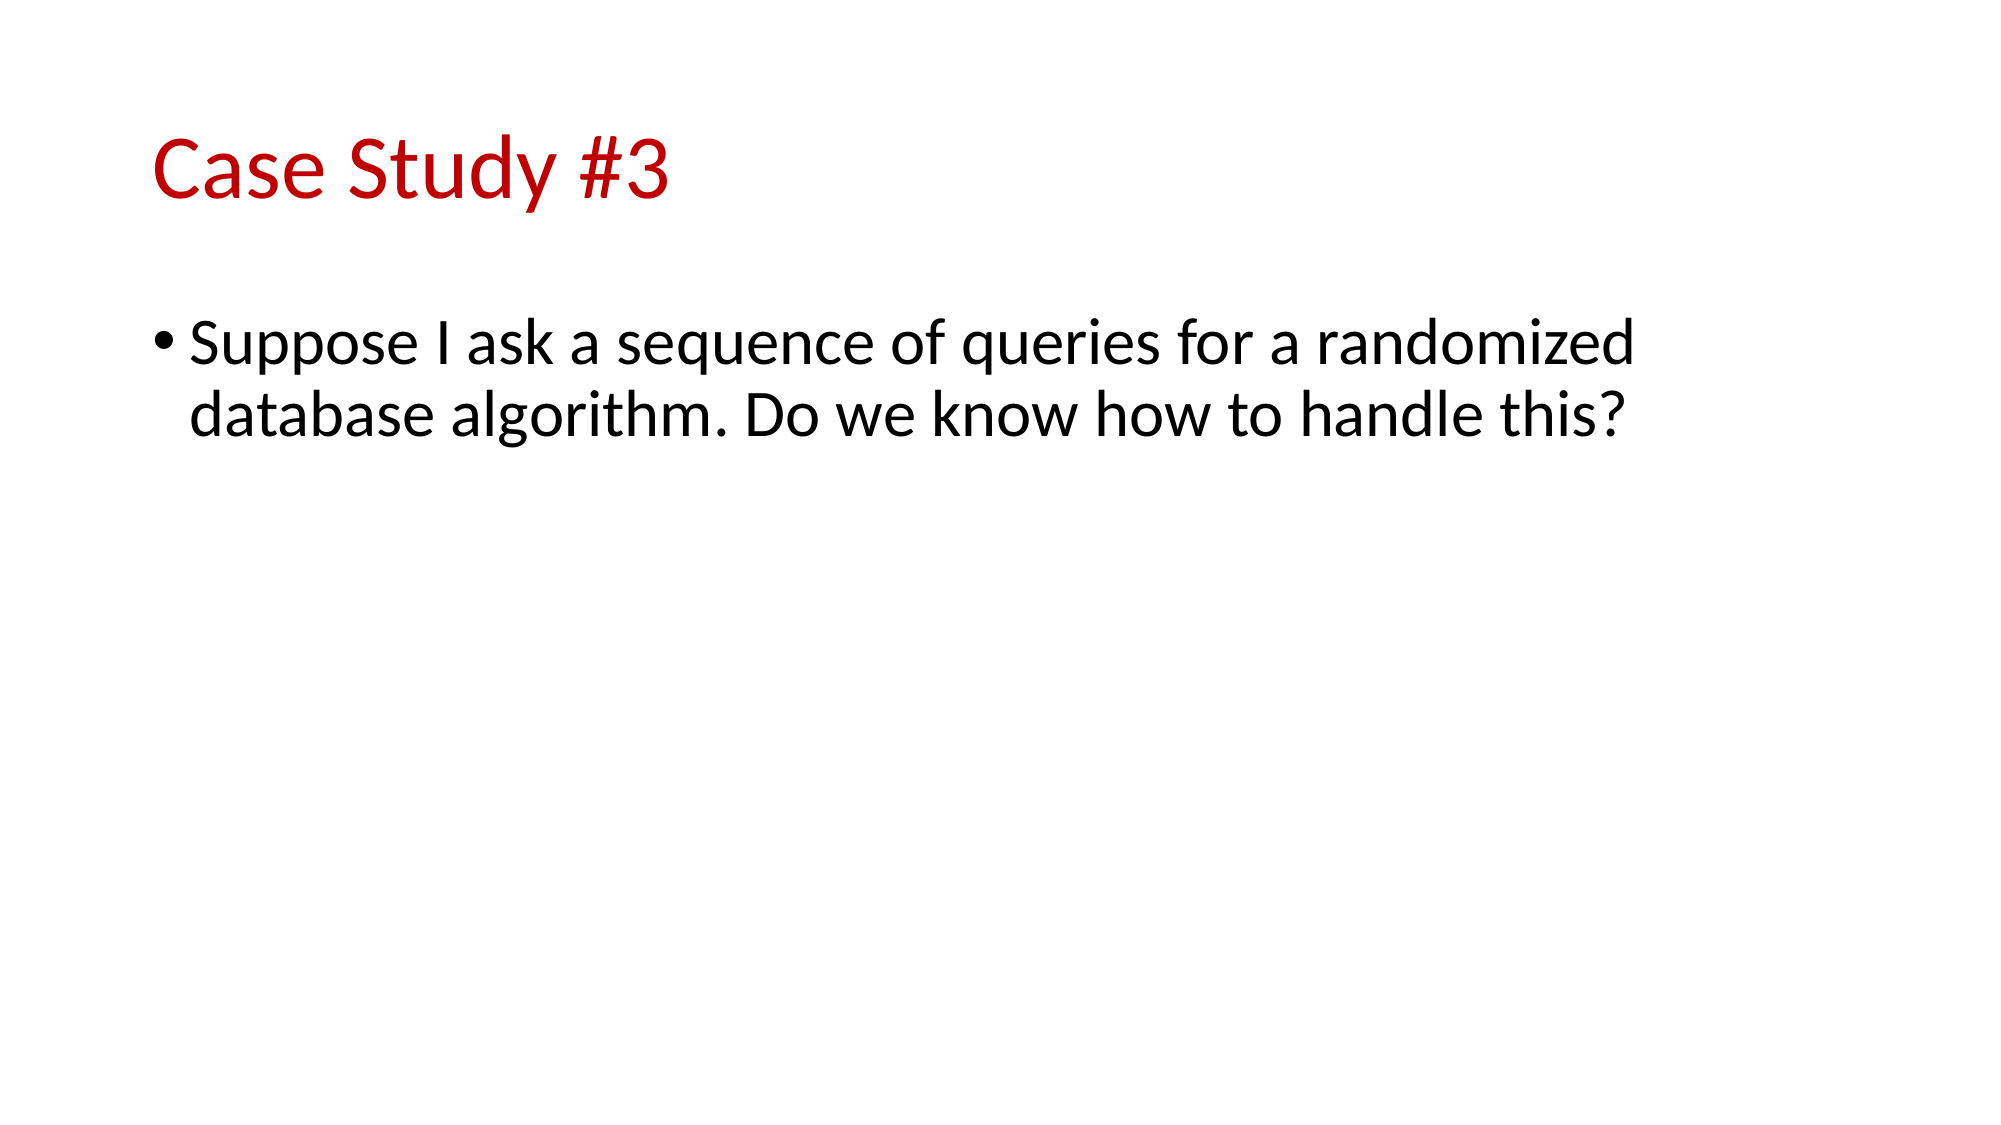

# Case Study #3
Suppose I ask a sequence of queries for a randomized database algorithm. Do we know how to handle this?